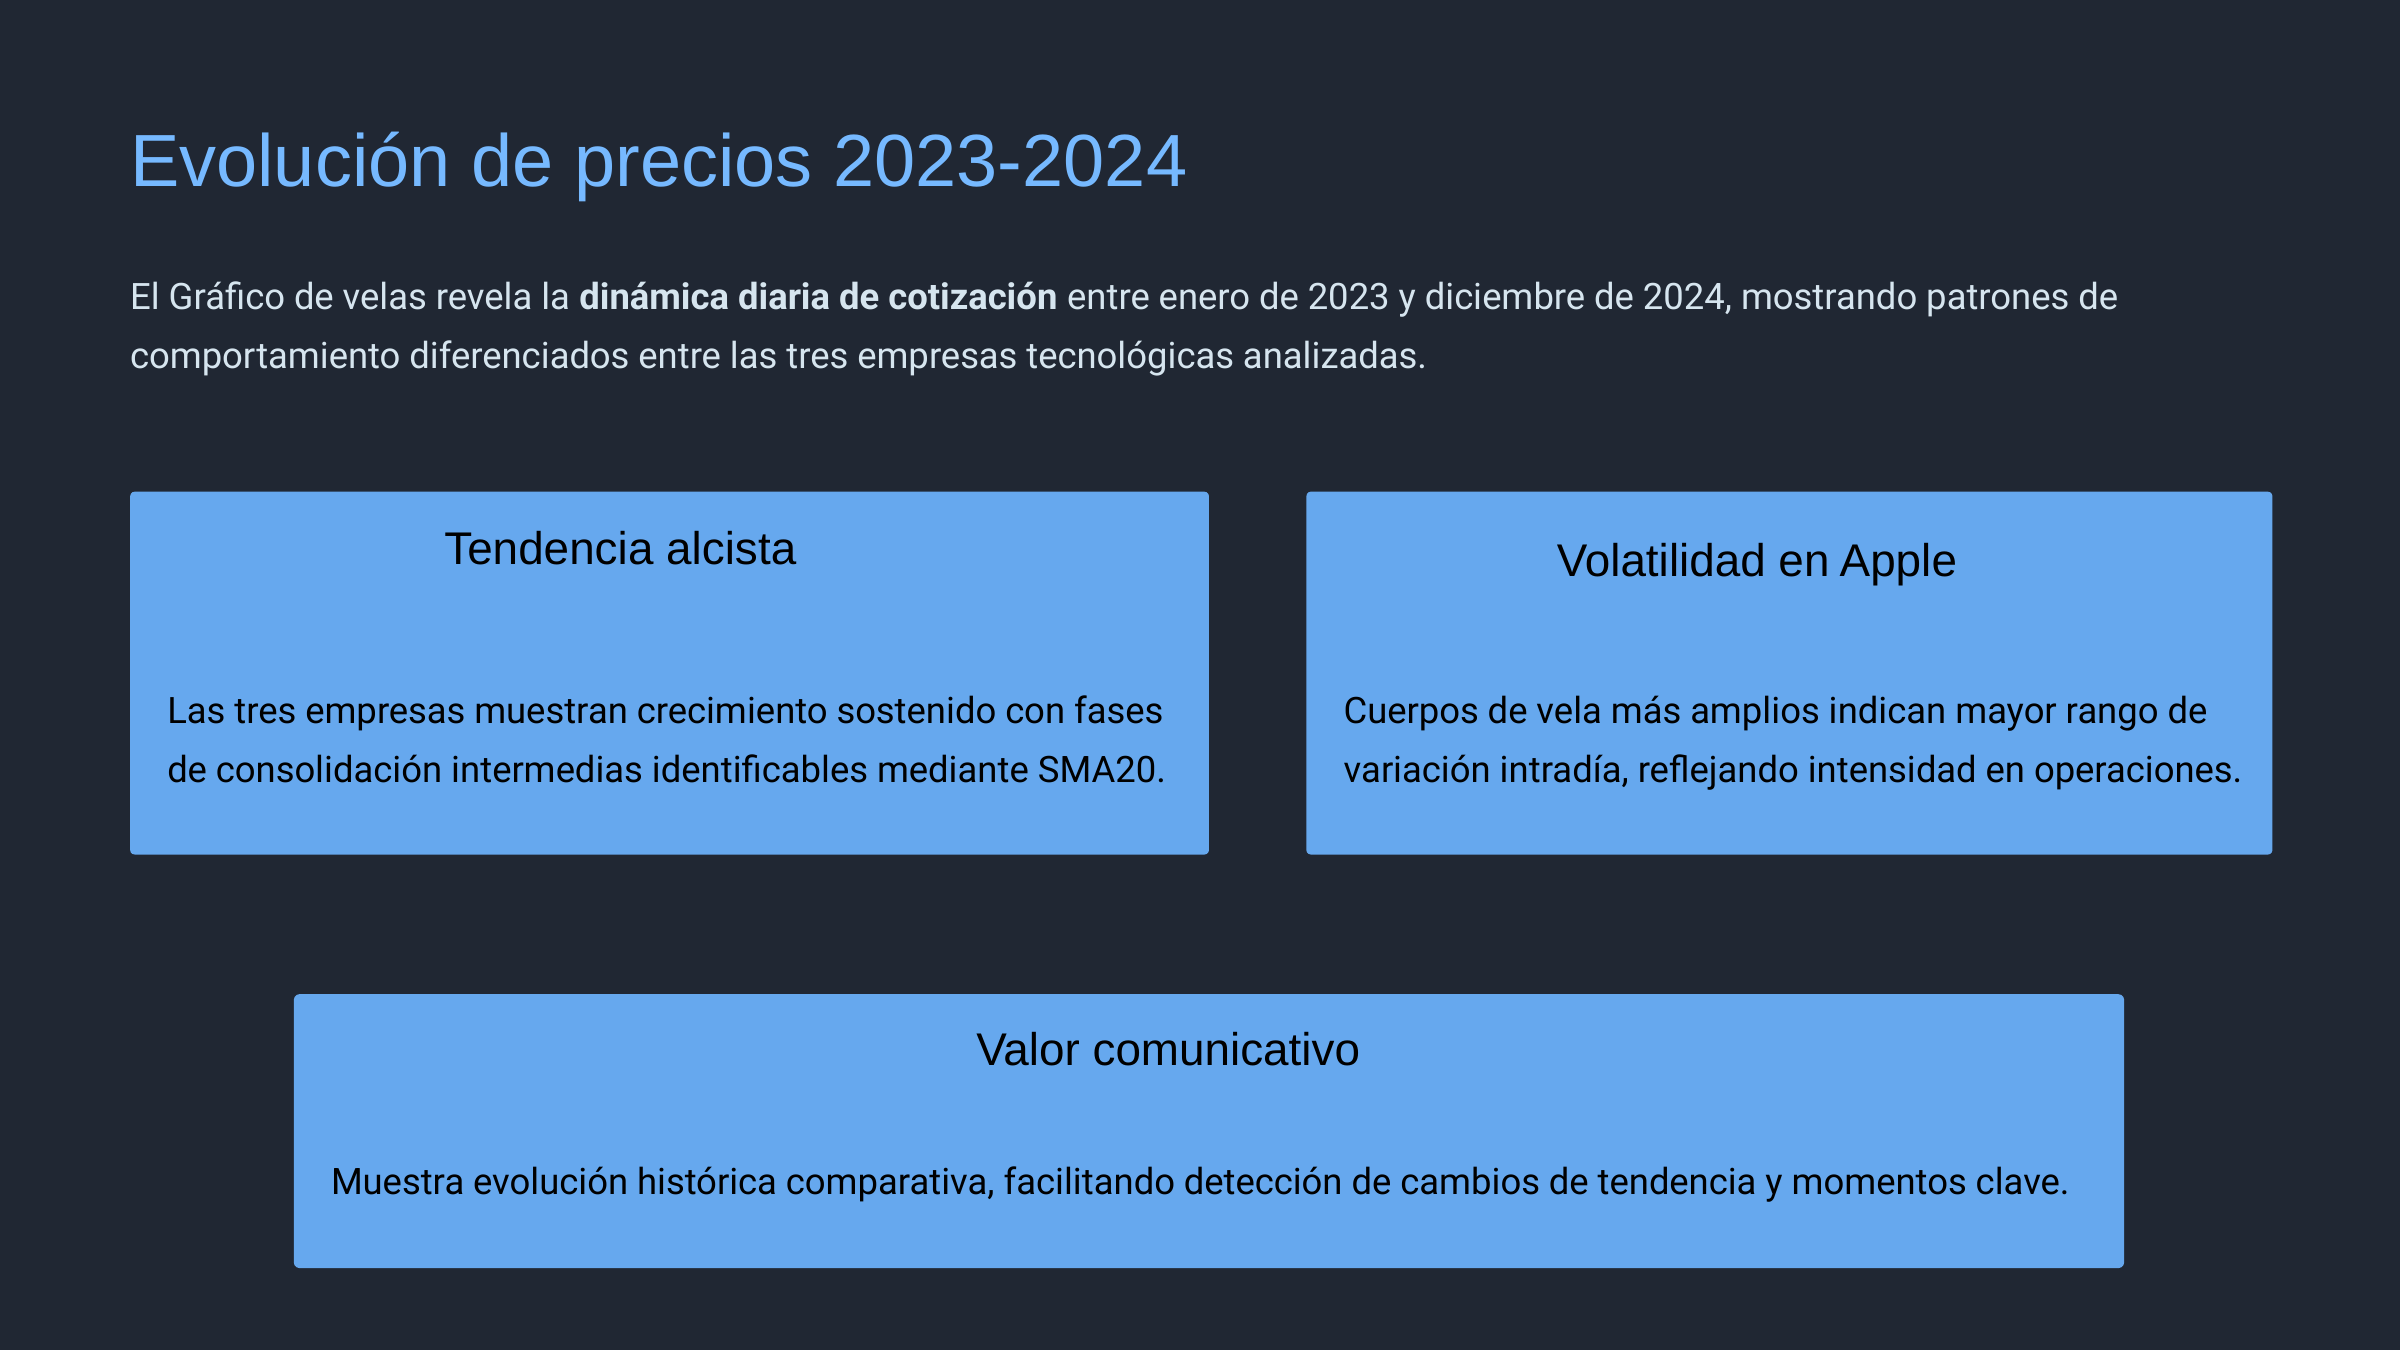

Evolución de precios 2023-2024
El Gráfico de velas revela la dinámica diaria de cotización entre enero de 2023 y diciembre de 2024, mostrando patrones de comportamiento diferenciados entre las tres empresas tecnológicas analizadas.

Tendencia alcista
Volatilidad en Apple
Las tres empresas muestran crecimiento sostenido con fases de consolidación intermedias identificables mediante SMA20.
Cuerpos de vela más amplios indican mayor rango de variación intradía, reflejando intensidad en operaciones.

Valor comunicativo
Muestra evolución histórica comparativa, facilitando detección de cambios de tendencia y momentos clave.